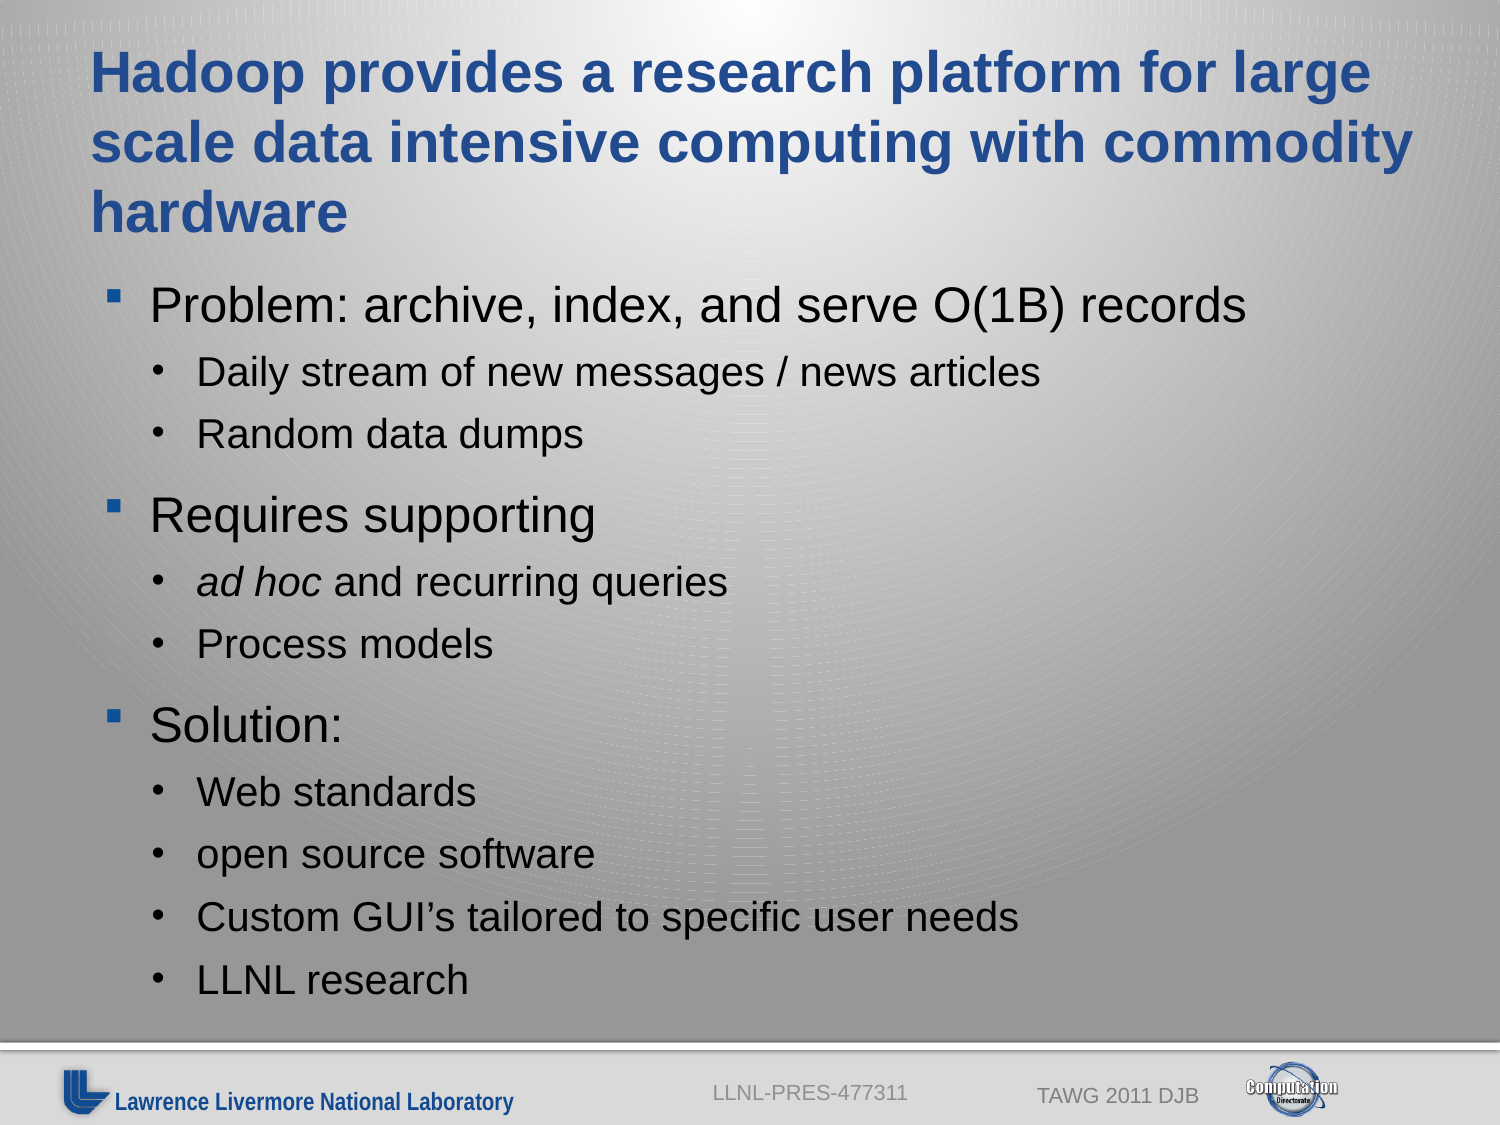

# Hadoop provides a research platform for large scale data intensive computing with commodity hardware
Problem: archive, index, and serve O(1B) records
Daily stream of new messages / news articles
Random data dumps
Requires supporting
ad hoc and recurring queries
Process models
Solution:
Web standards
open source software
Custom GUI’s tailored to specific user needs
LLNL research